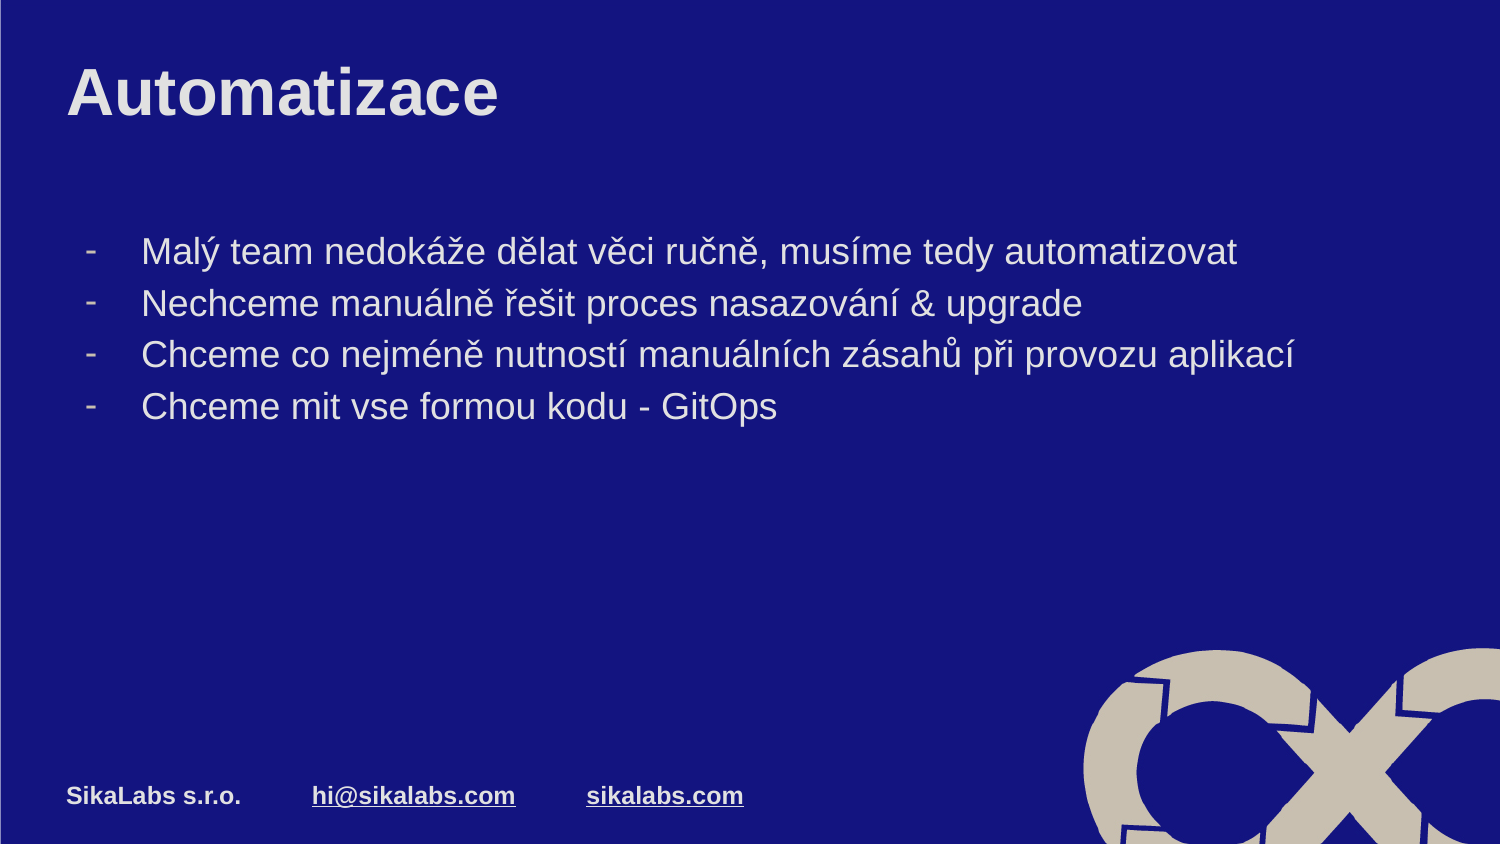

# Automatizace
Malý team nedokáže dělat věci ručně, musíme tedy automatizovat
Nechceme manuálně řešit proces nasazování & upgrade
Chceme co nejméně nutností manuálních zásahů při provozu aplikací
Chceme mit vse formou kodu - GitOps